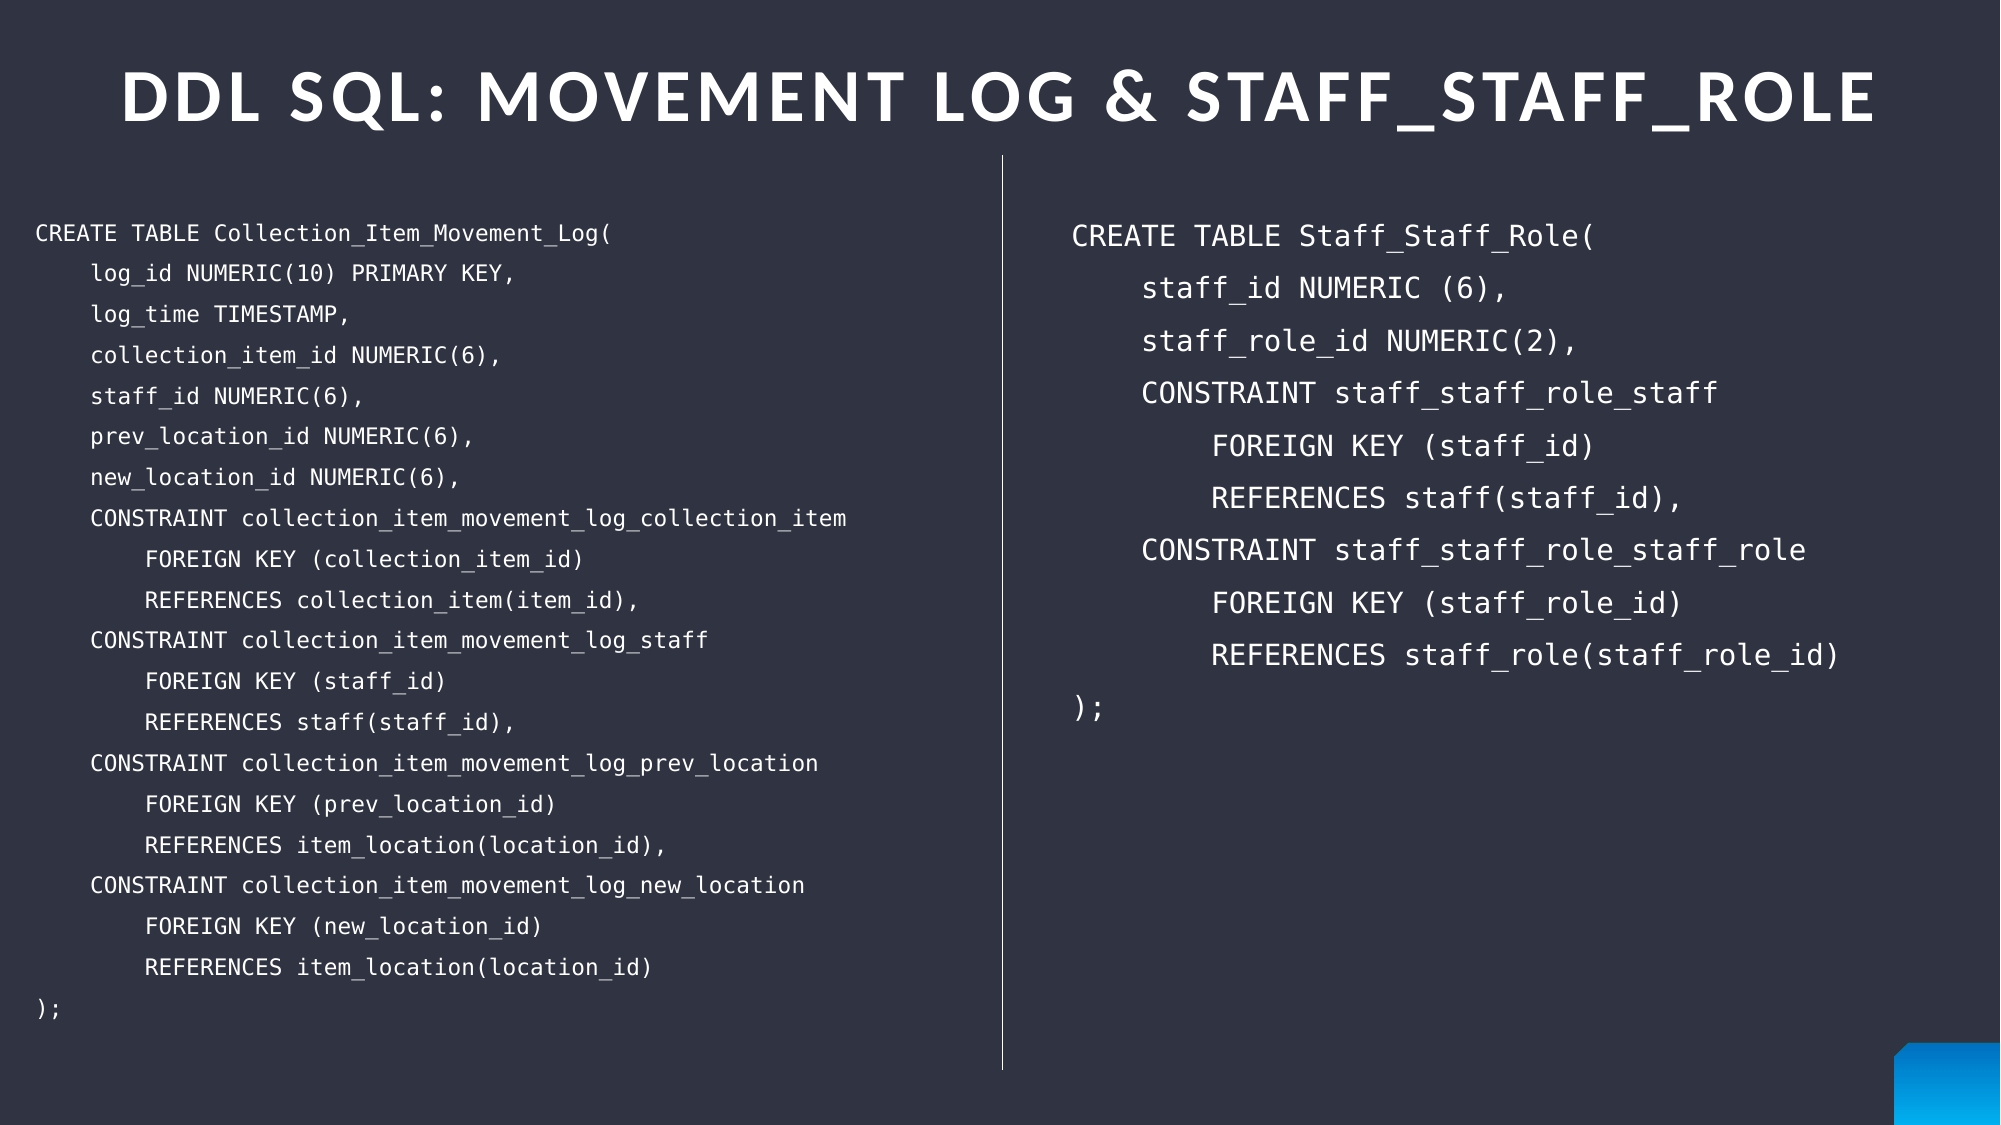

# DDL SQL: Movement Log & Staff_Staff_role
CREATE TABLE Collection_Item_Movement_Log(
    log_id NUMERIC(10) PRIMARY KEY,
    log_time TIMESTAMP,
    collection_item_id NUMERIC(6),
    staff_id NUMERIC(6),
    prev_location_id NUMERIC(6),
    new_location_id NUMERIC(6),
    CONSTRAINT collection_item_movement_log_collection_item
        FOREIGN KEY (collection_item_id)
        REFERENCES collection_item(item_id),
    CONSTRAINT collection_item_movement_log_staff
        FOREIGN KEY (staff_id)
        REFERENCES staff(staff_id),
    CONSTRAINT collection_item_movement_log_prev_location
        FOREIGN KEY (prev_location_id)
        REFERENCES item_location(location_id),
    CONSTRAINT collection_item_movement_log_new_location
        FOREIGN KEY (new_location_id)
        REFERENCES item_location(location_id)
);
CREATE TABLE Staff_Staff_Role(
    staff_id NUMERIC (6),
    staff_role_id NUMERIC(2),
    CONSTRAINT staff_staff_role_staff
        FOREIGN KEY (staff_id)
        REFERENCES staff(staff_id),
    CONSTRAINT staff_staff_role_staff_role
        FOREIGN KEY (staff_role_id)
        REFERENCES staff_role(staff_role_id)
);

16